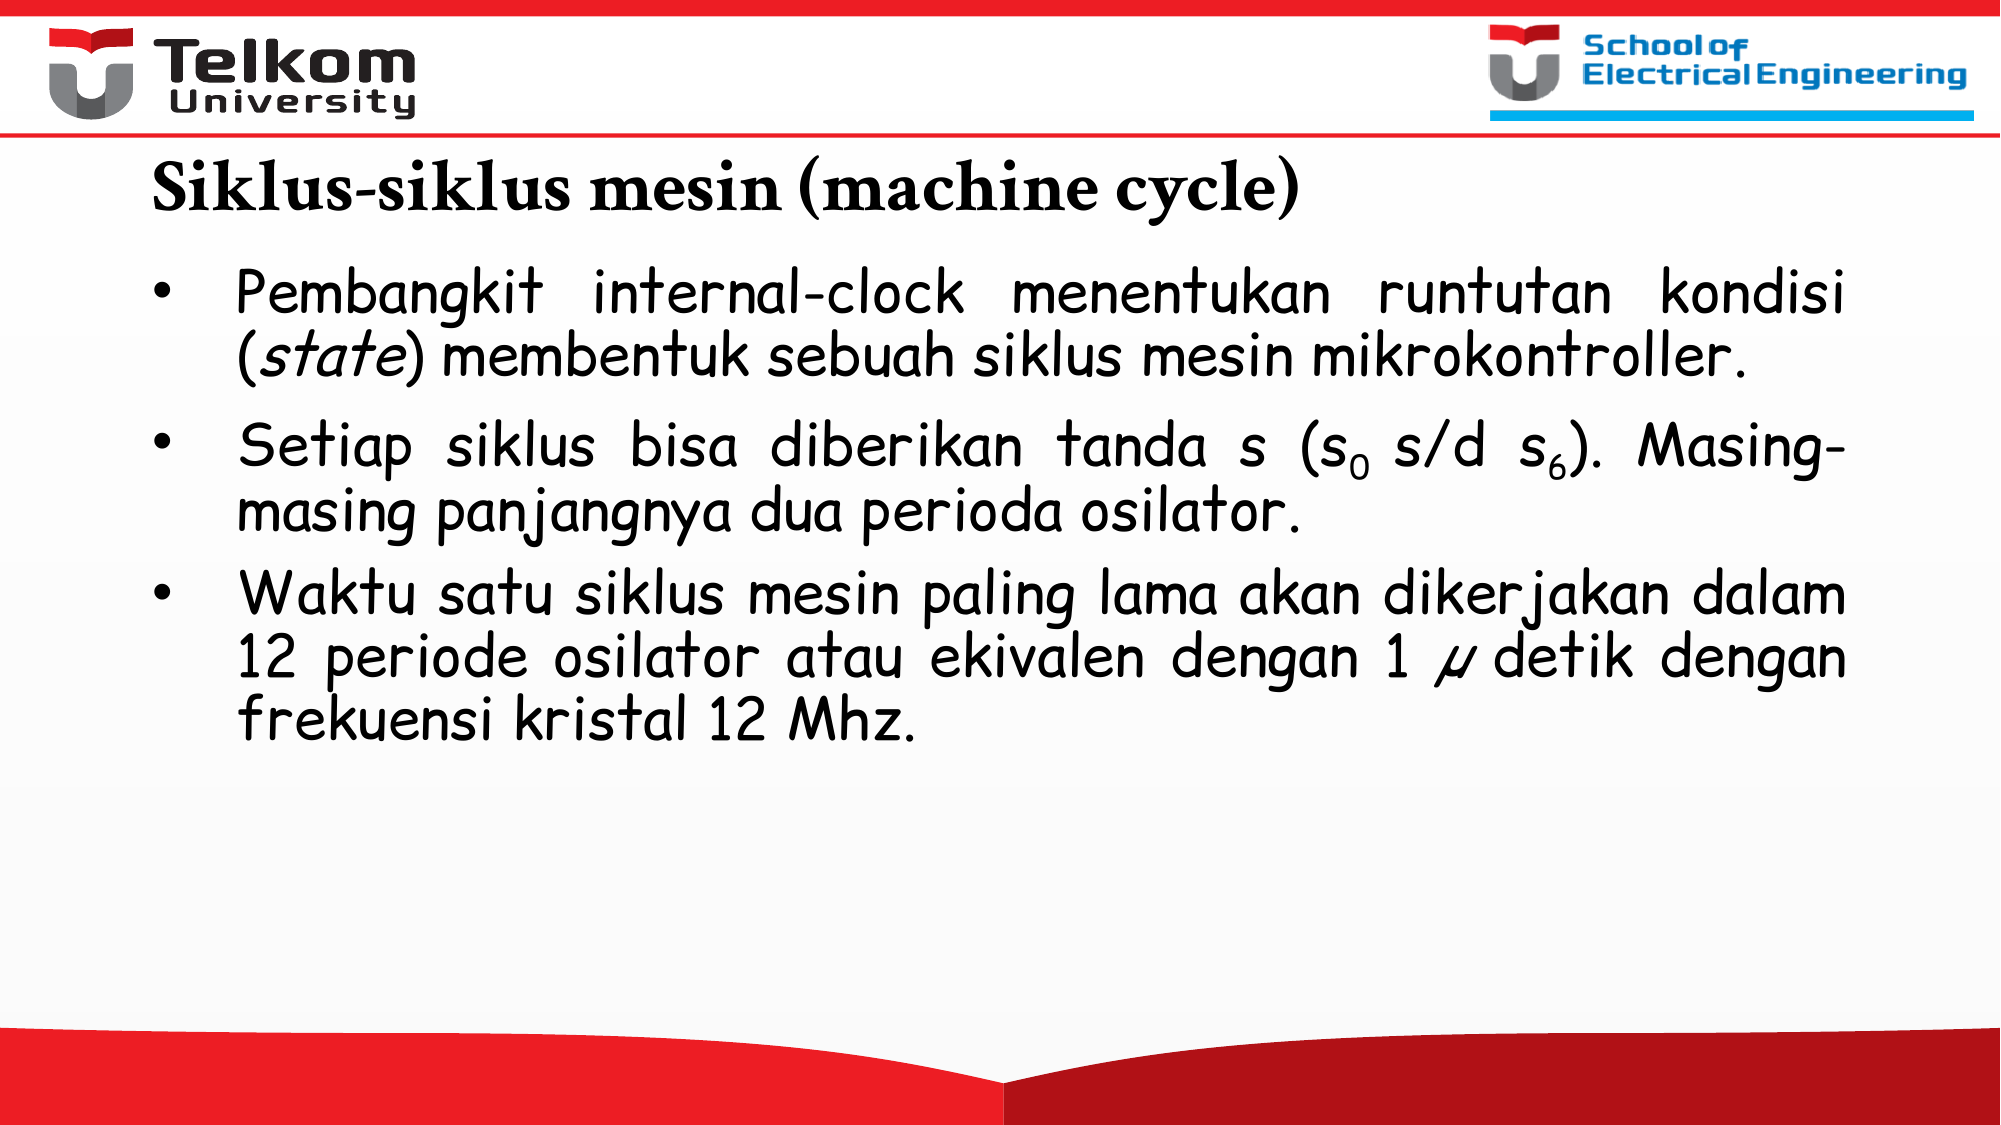

# Siklus-siklus mesin (machine cycle)
Pembangkit internal-clock menentukan runtutan kondisi (state) membentuk sebuah siklus mesin mikrokontroller.
Setiap siklus bisa diberikan tanda s (s0 s/d s6). Masing-masing panjangnya dua perioda osilator.
Waktu satu siklus mesin paling lama akan dikerjakan dalam 12 periode osilator atau ekivalen dengan 1 µ detik dengan frekuensi kristal 12 Mhz.